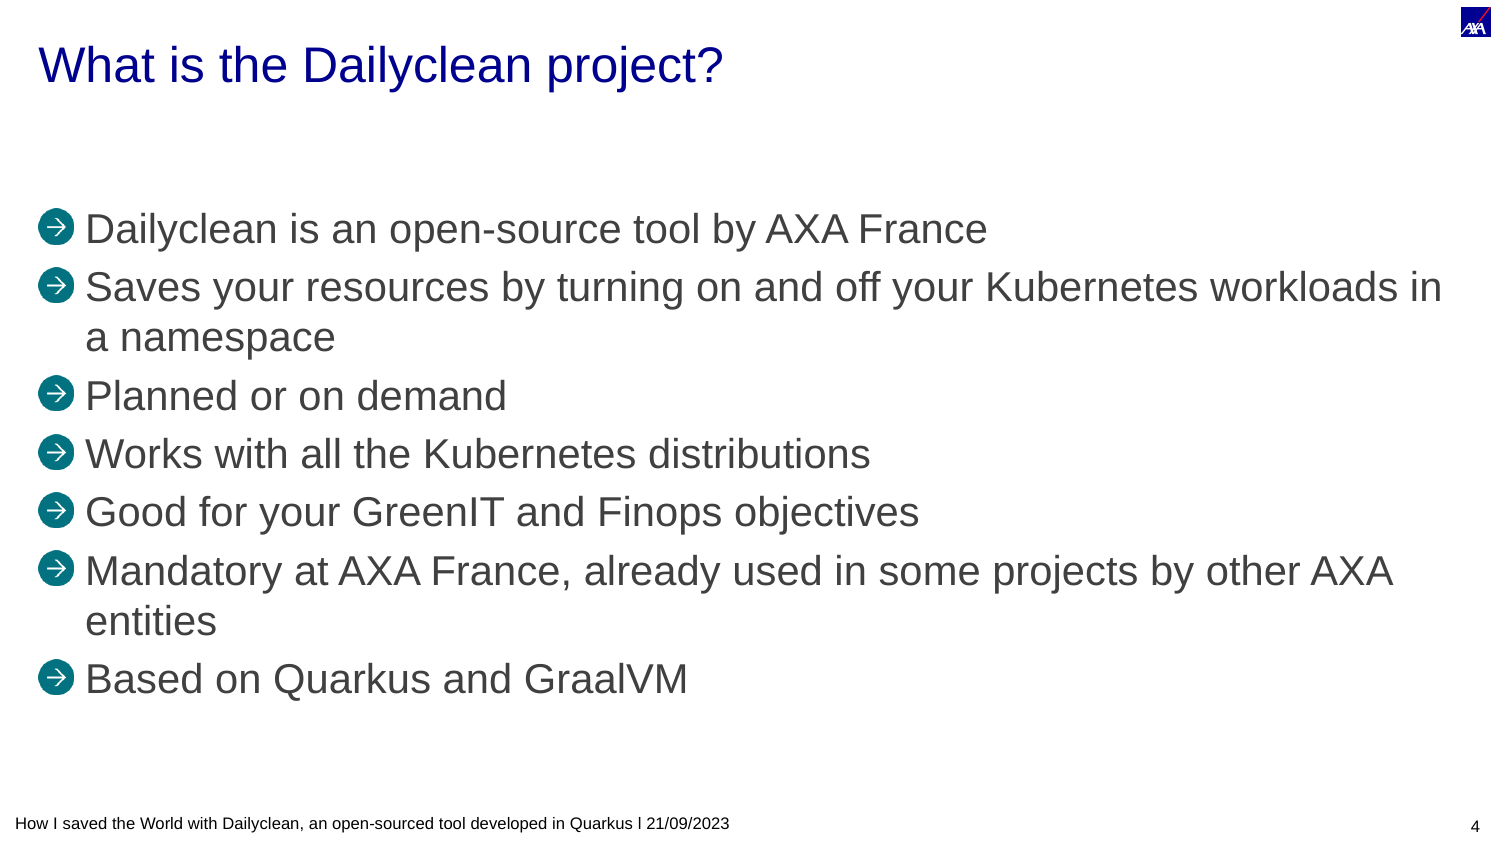

# What is the Dailyclean project?
Dailyclean is an open-source tool by AXA France
Saves your resources by turning on and off your Kubernetes workloads in a namespace
Planned or on demand
Works with all the Kubernetes distributions
Good for your GreenIT and Finops objectives
Mandatory at AXA France, already used in some projects by other AXA entities
Based on Quarkus and GraalVM
How I saved the World with Dailyclean, an open-sourced tool developed in Quarkus l 21/09/2023